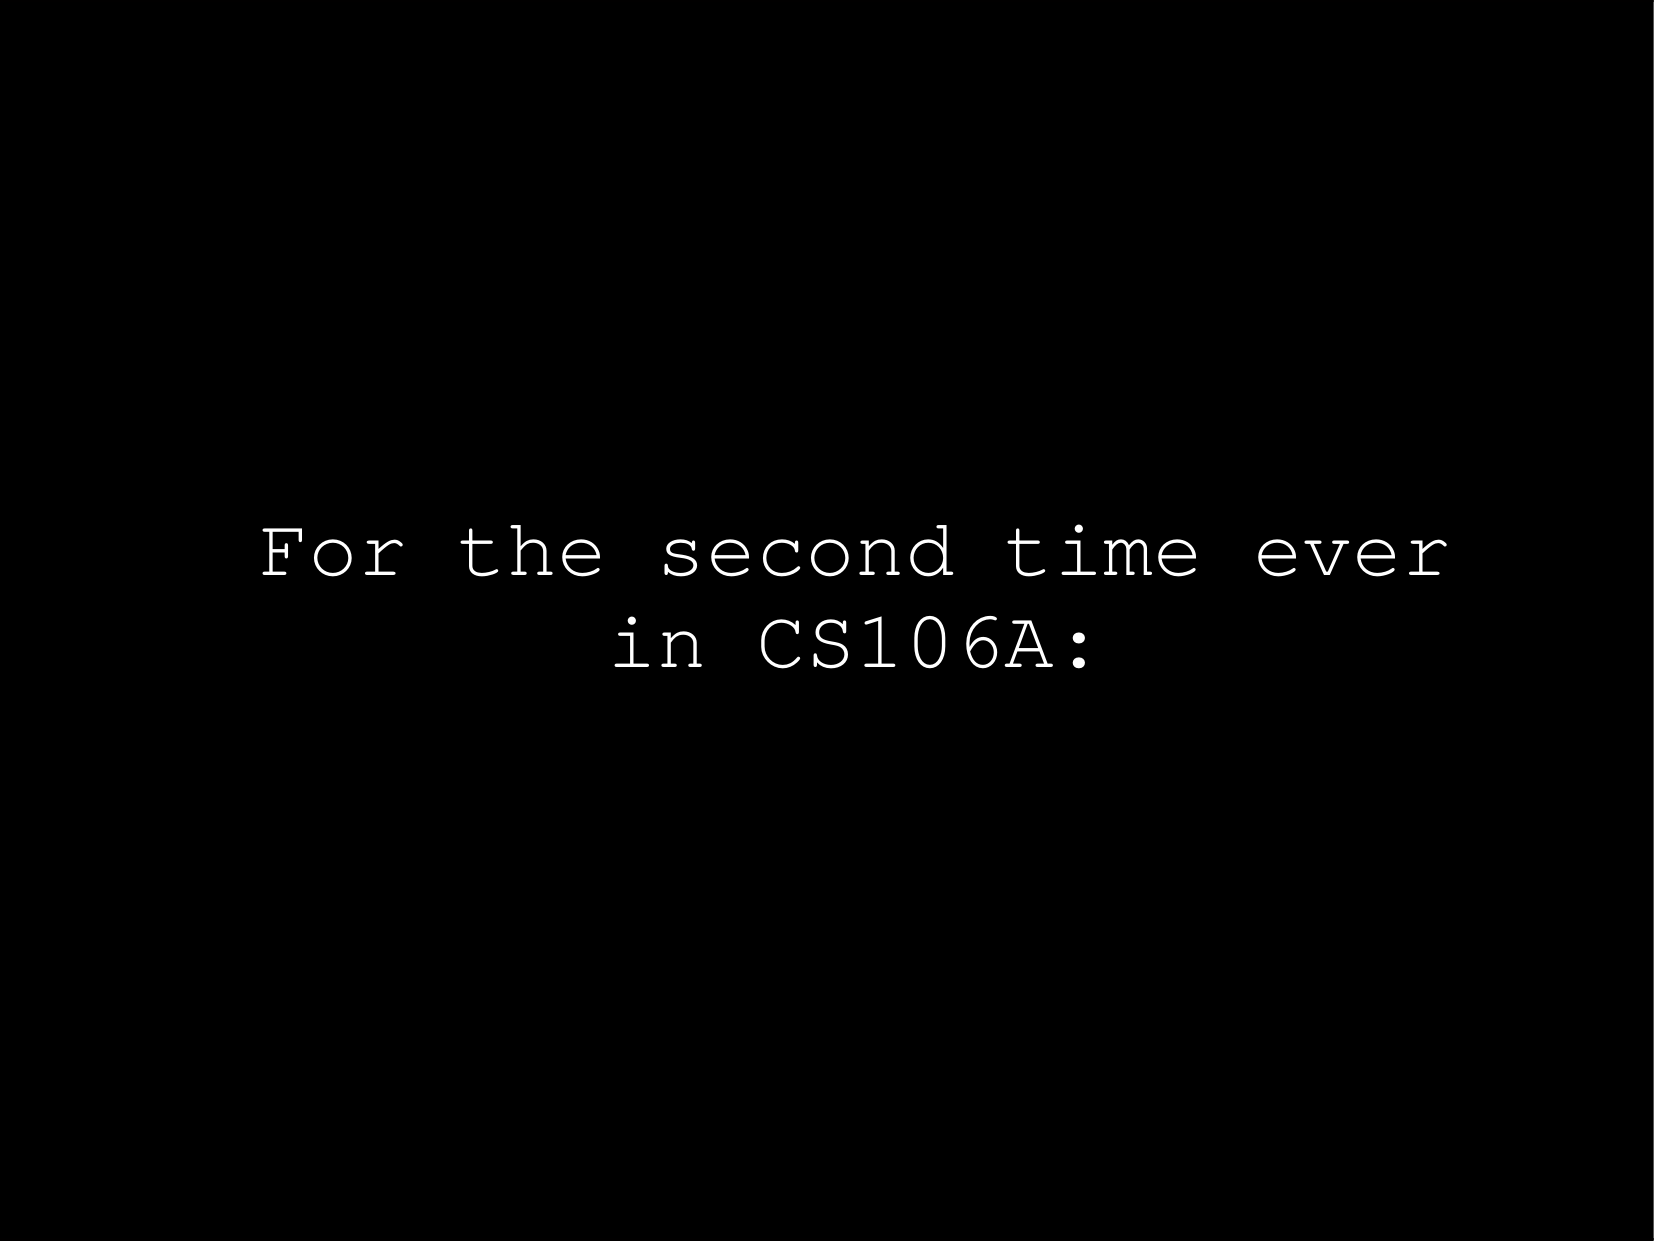

For the second time ever in CS106A: